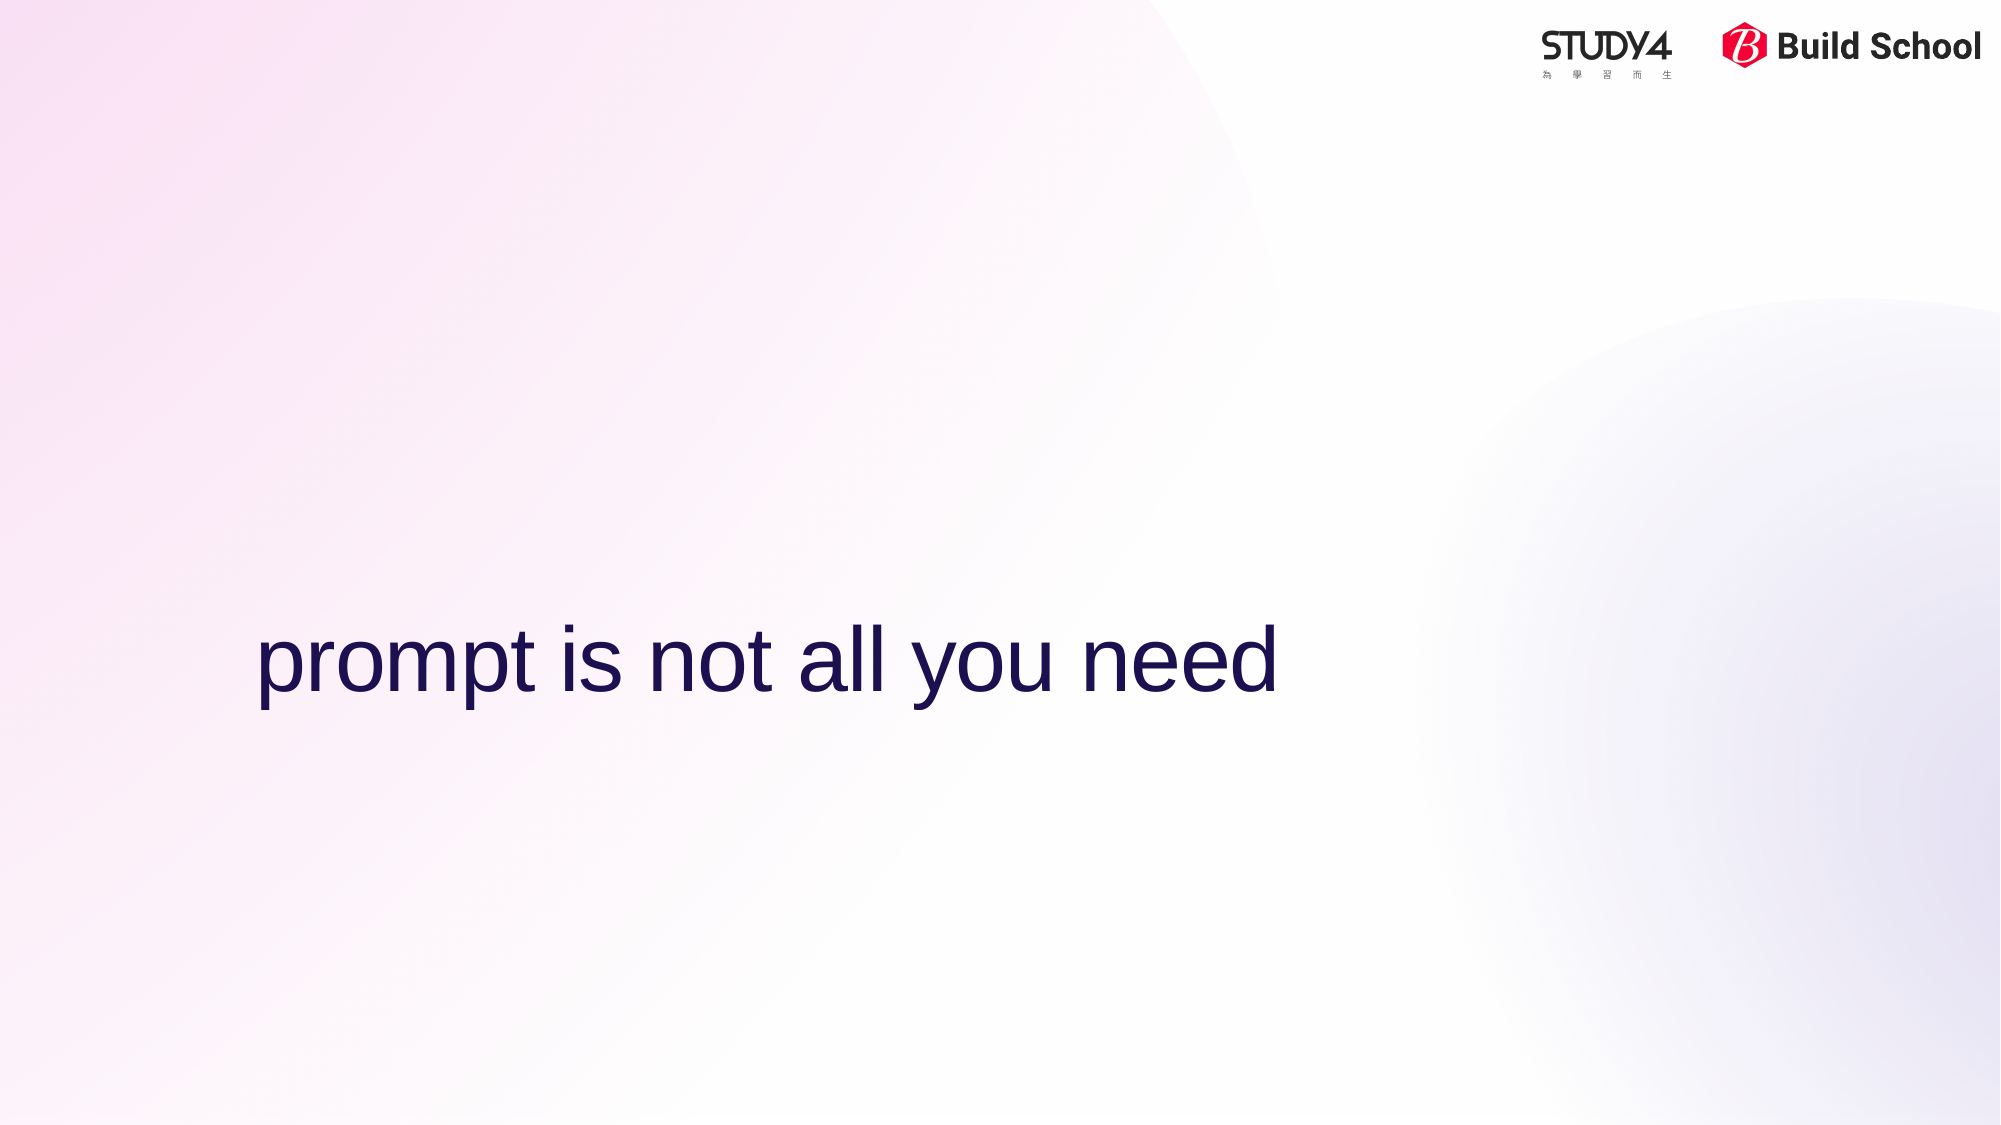

# prompt is not all you need